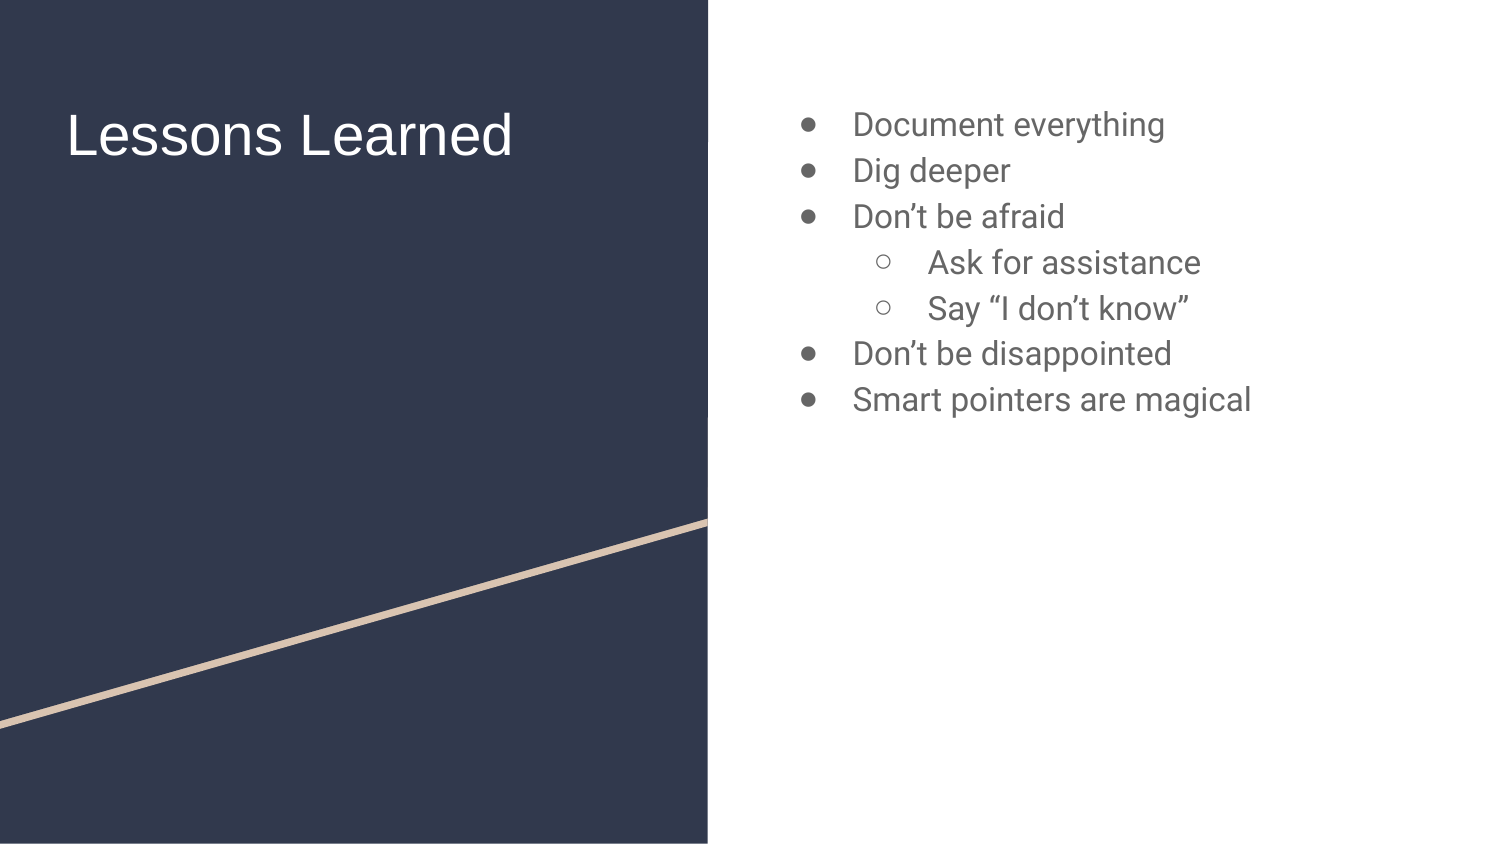

# Lessons Learned
Document everything
Dig deeper
Don’t be afraid
Ask for assistance
Say “I don’t know”
Don’t be disappointed
Smart pointers are magical